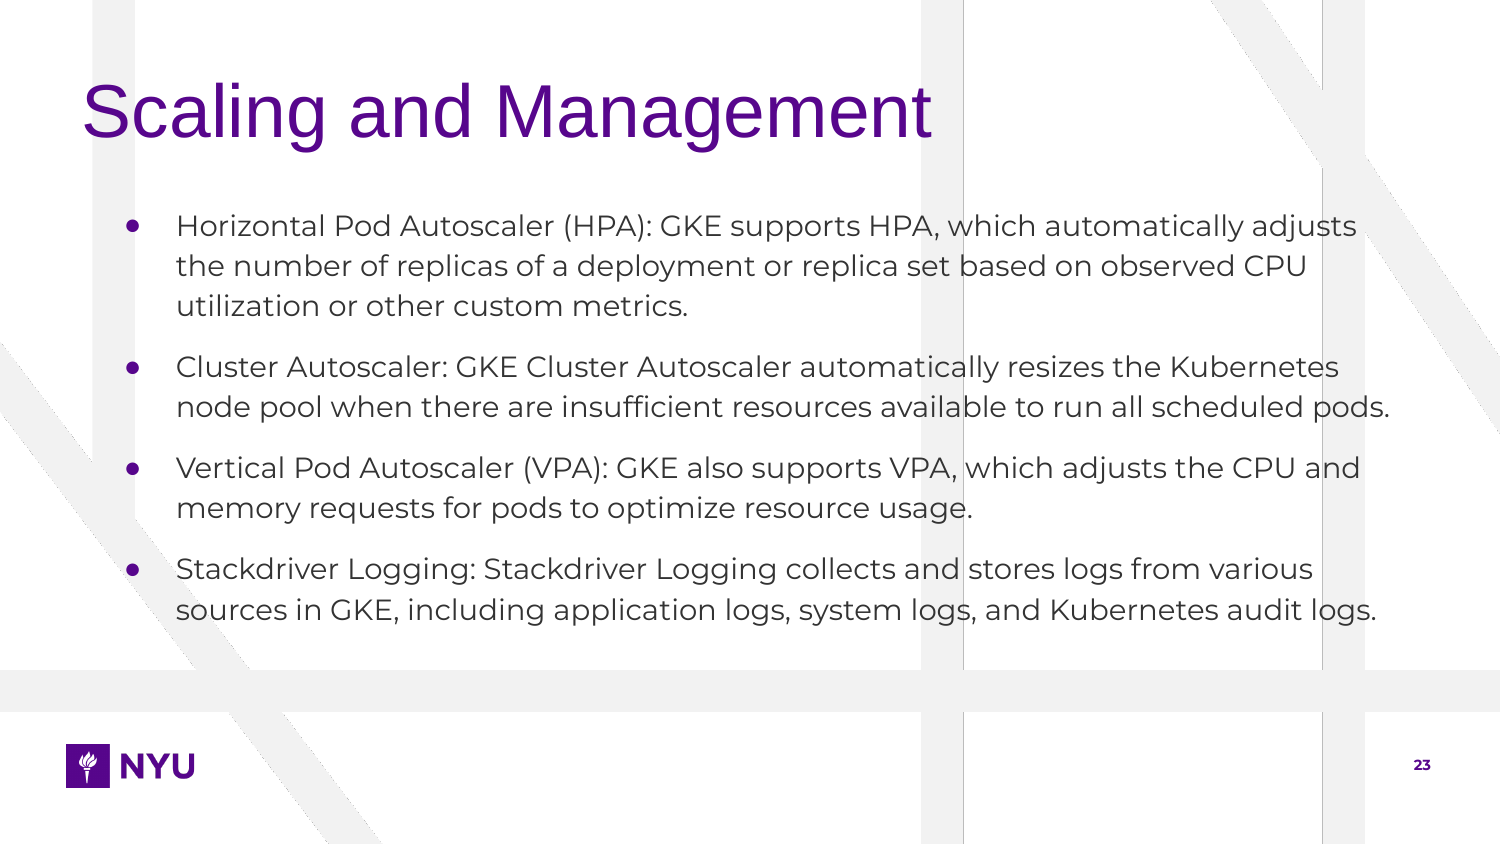

# Scaling and Management
Horizontal Pod Autoscaler (HPA): GKE supports HPA, which automatically adjusts the number of replicas of a deployment or replica set based on observed CPU utilization or other custom metrics.
Cluster Autoscaler: GKE Cluster Autoscaler automatically resizes the Kubernetes node pool when there are insufficient resources available to run all scheduled pods.
Vertical Pod Autoscaler (VPA): GKE also supports VPA, which adjusts the CPU and memory requests for pods to optimize resource usage.
Stackdriver Logging: Stackdriver Logging collects and stores logs from various sources in GKE, including application logs, system logs, and Kubernetes audit logs.